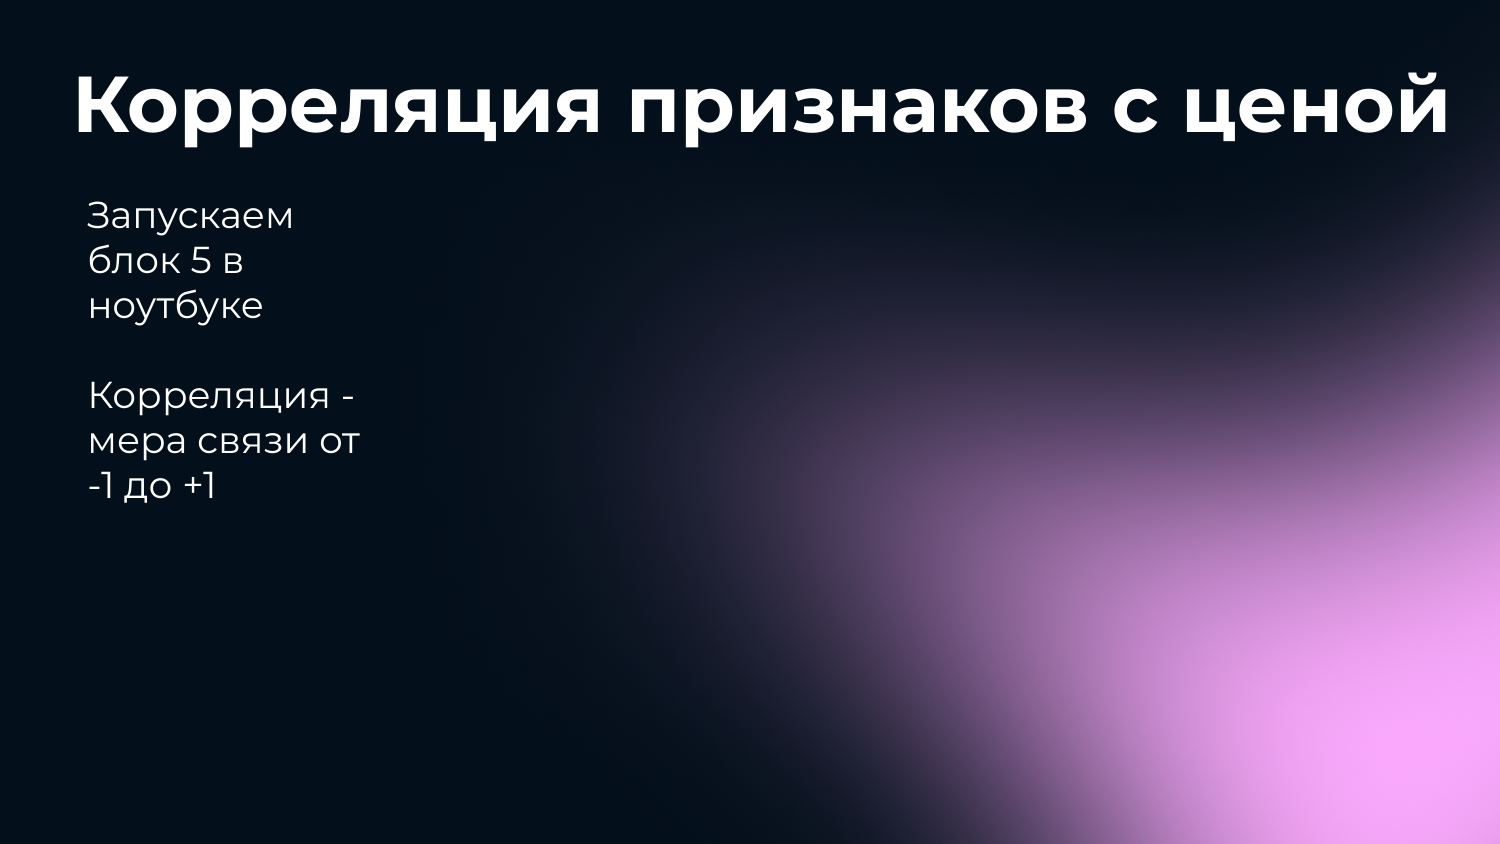

# Корреляция признаков с ценой
Запускаем блок 5 в ноутбуке

Корреляция - мера связи от -1 до +1